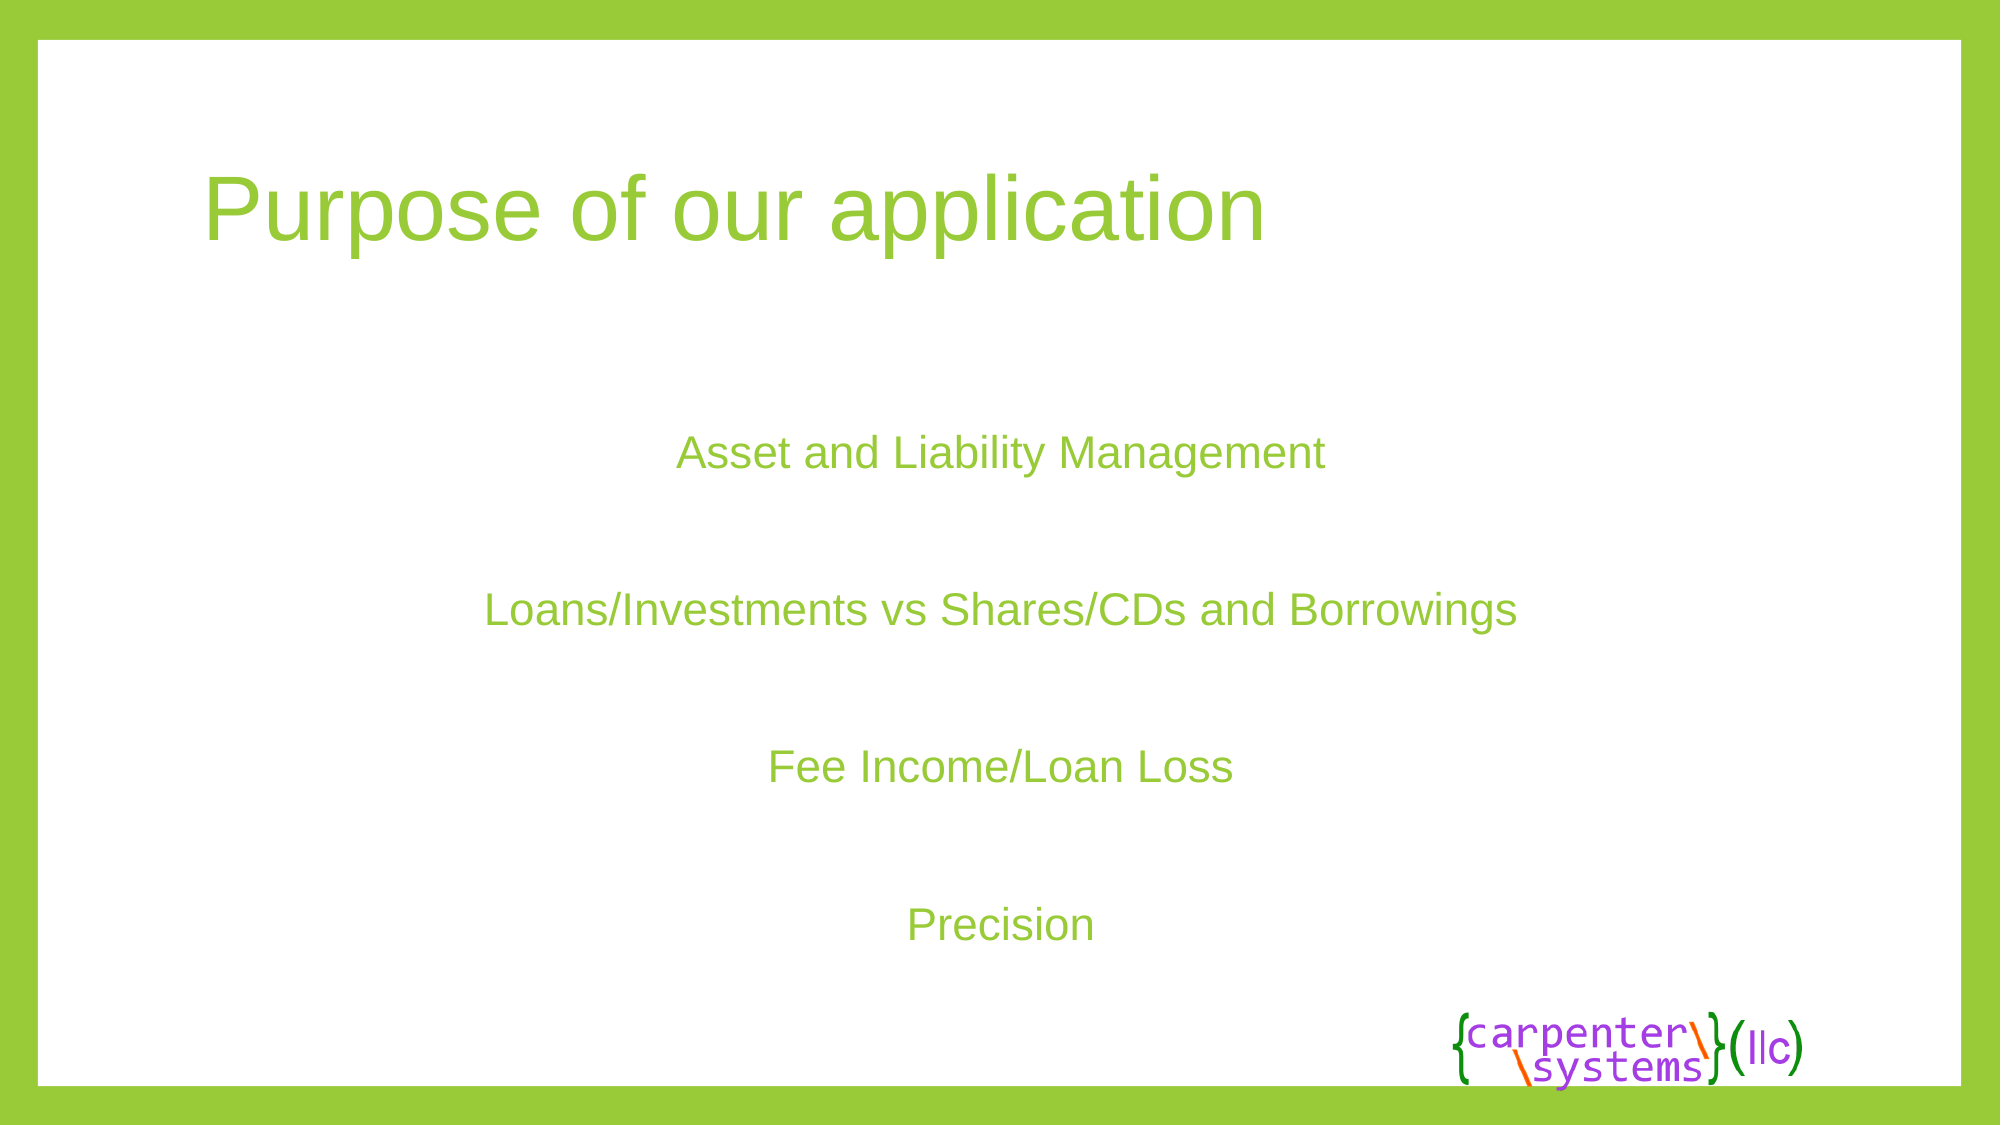

# Purpose of our application

Asset and Liability Management

Loans/Investments vs Shares/CDs and Borrowings

Fee Income/Loan Loss

Precision